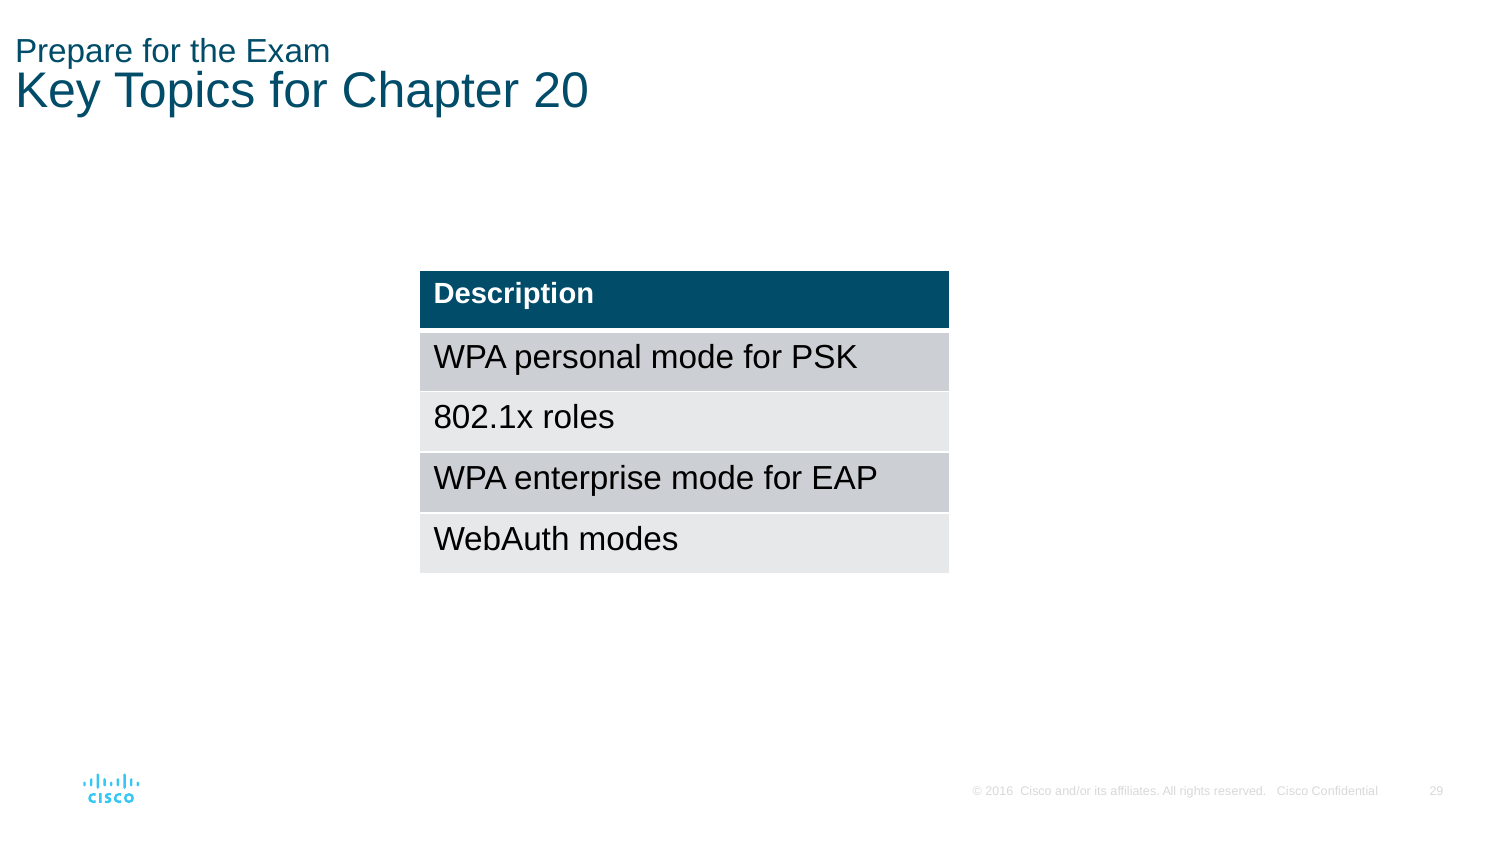

# Prepare for the Exam Key Topics for Chapter 20
| Description |
| --- |
| WPA personal mode for PSK |
| 802.1x roles |
| WPA enterprise mode for EAP |
| WebAuth modes |